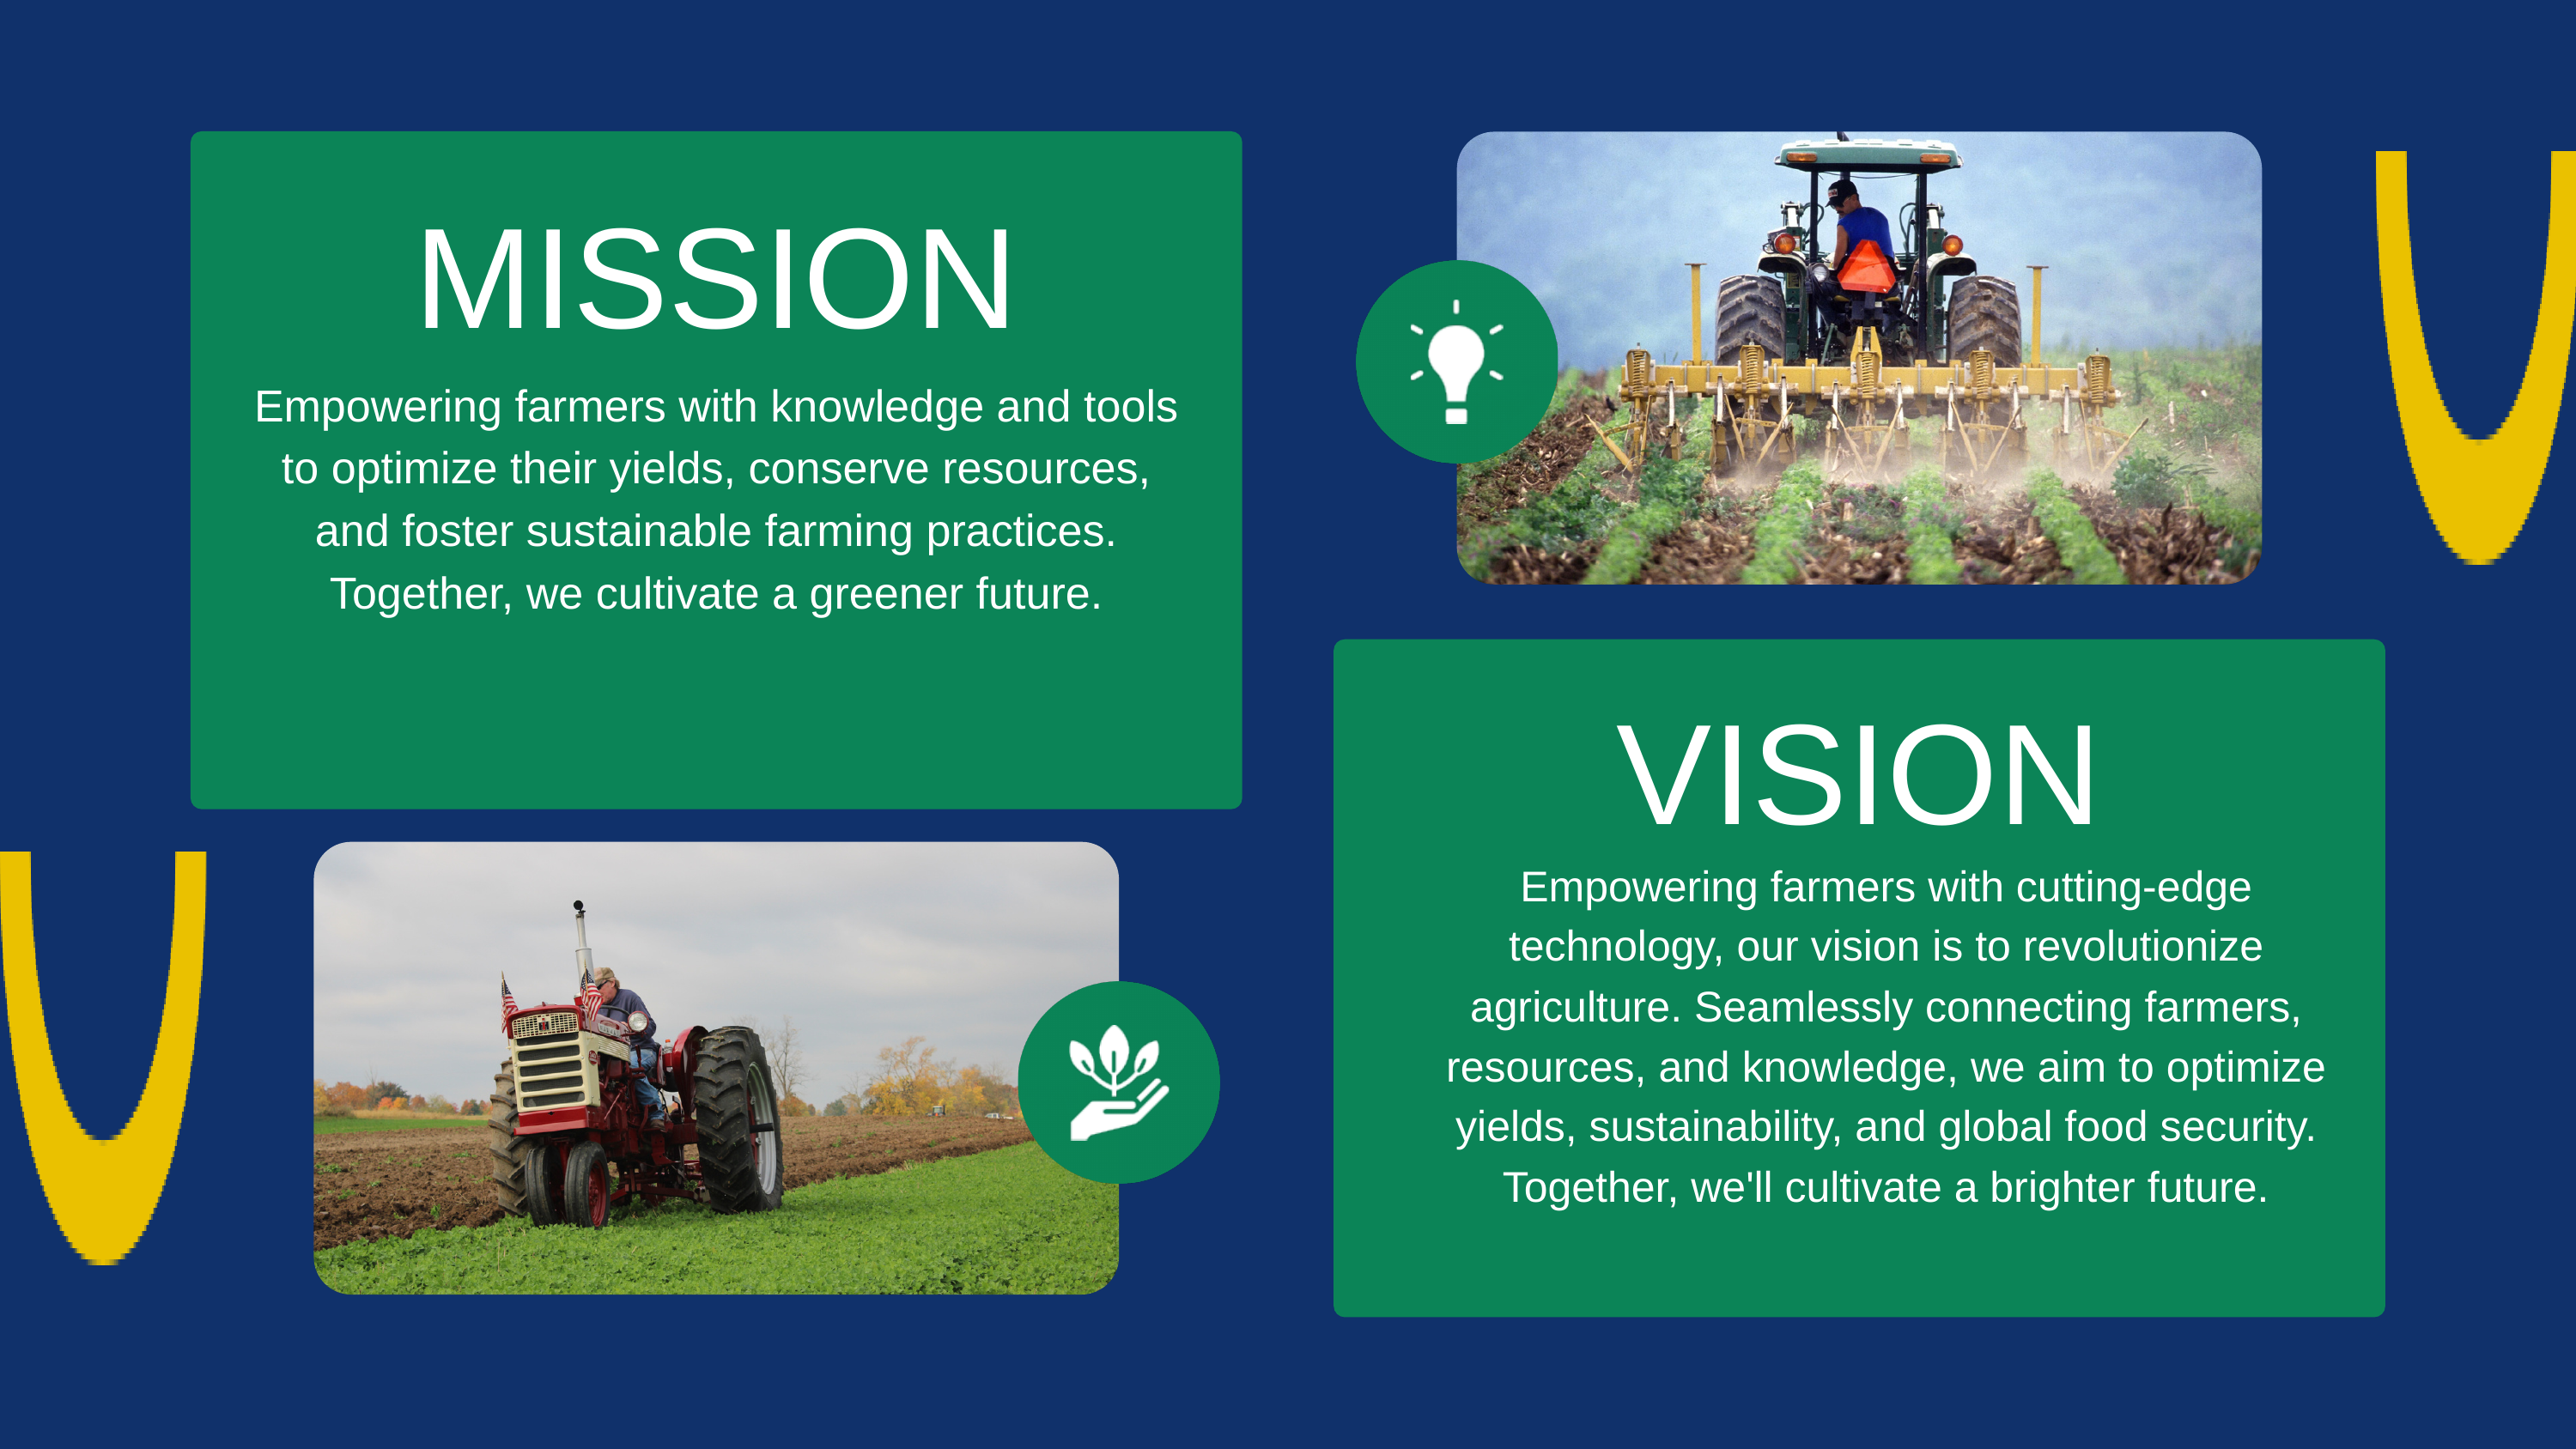

MISSION

Empowering farmers with knowledge and tools to optimize their yields, conserve resources, and foster sustainable farming practices. Together, we cultivate a greener future.

VISION

Empowering farmers with cutting-edge technology, our vision is to revolutionize agriculture. Seamlessly connecting farmers, resources, and knowledge, we aim to optimize yields, sustainability, and global food security. Together, we'll cultivate a brighter future.